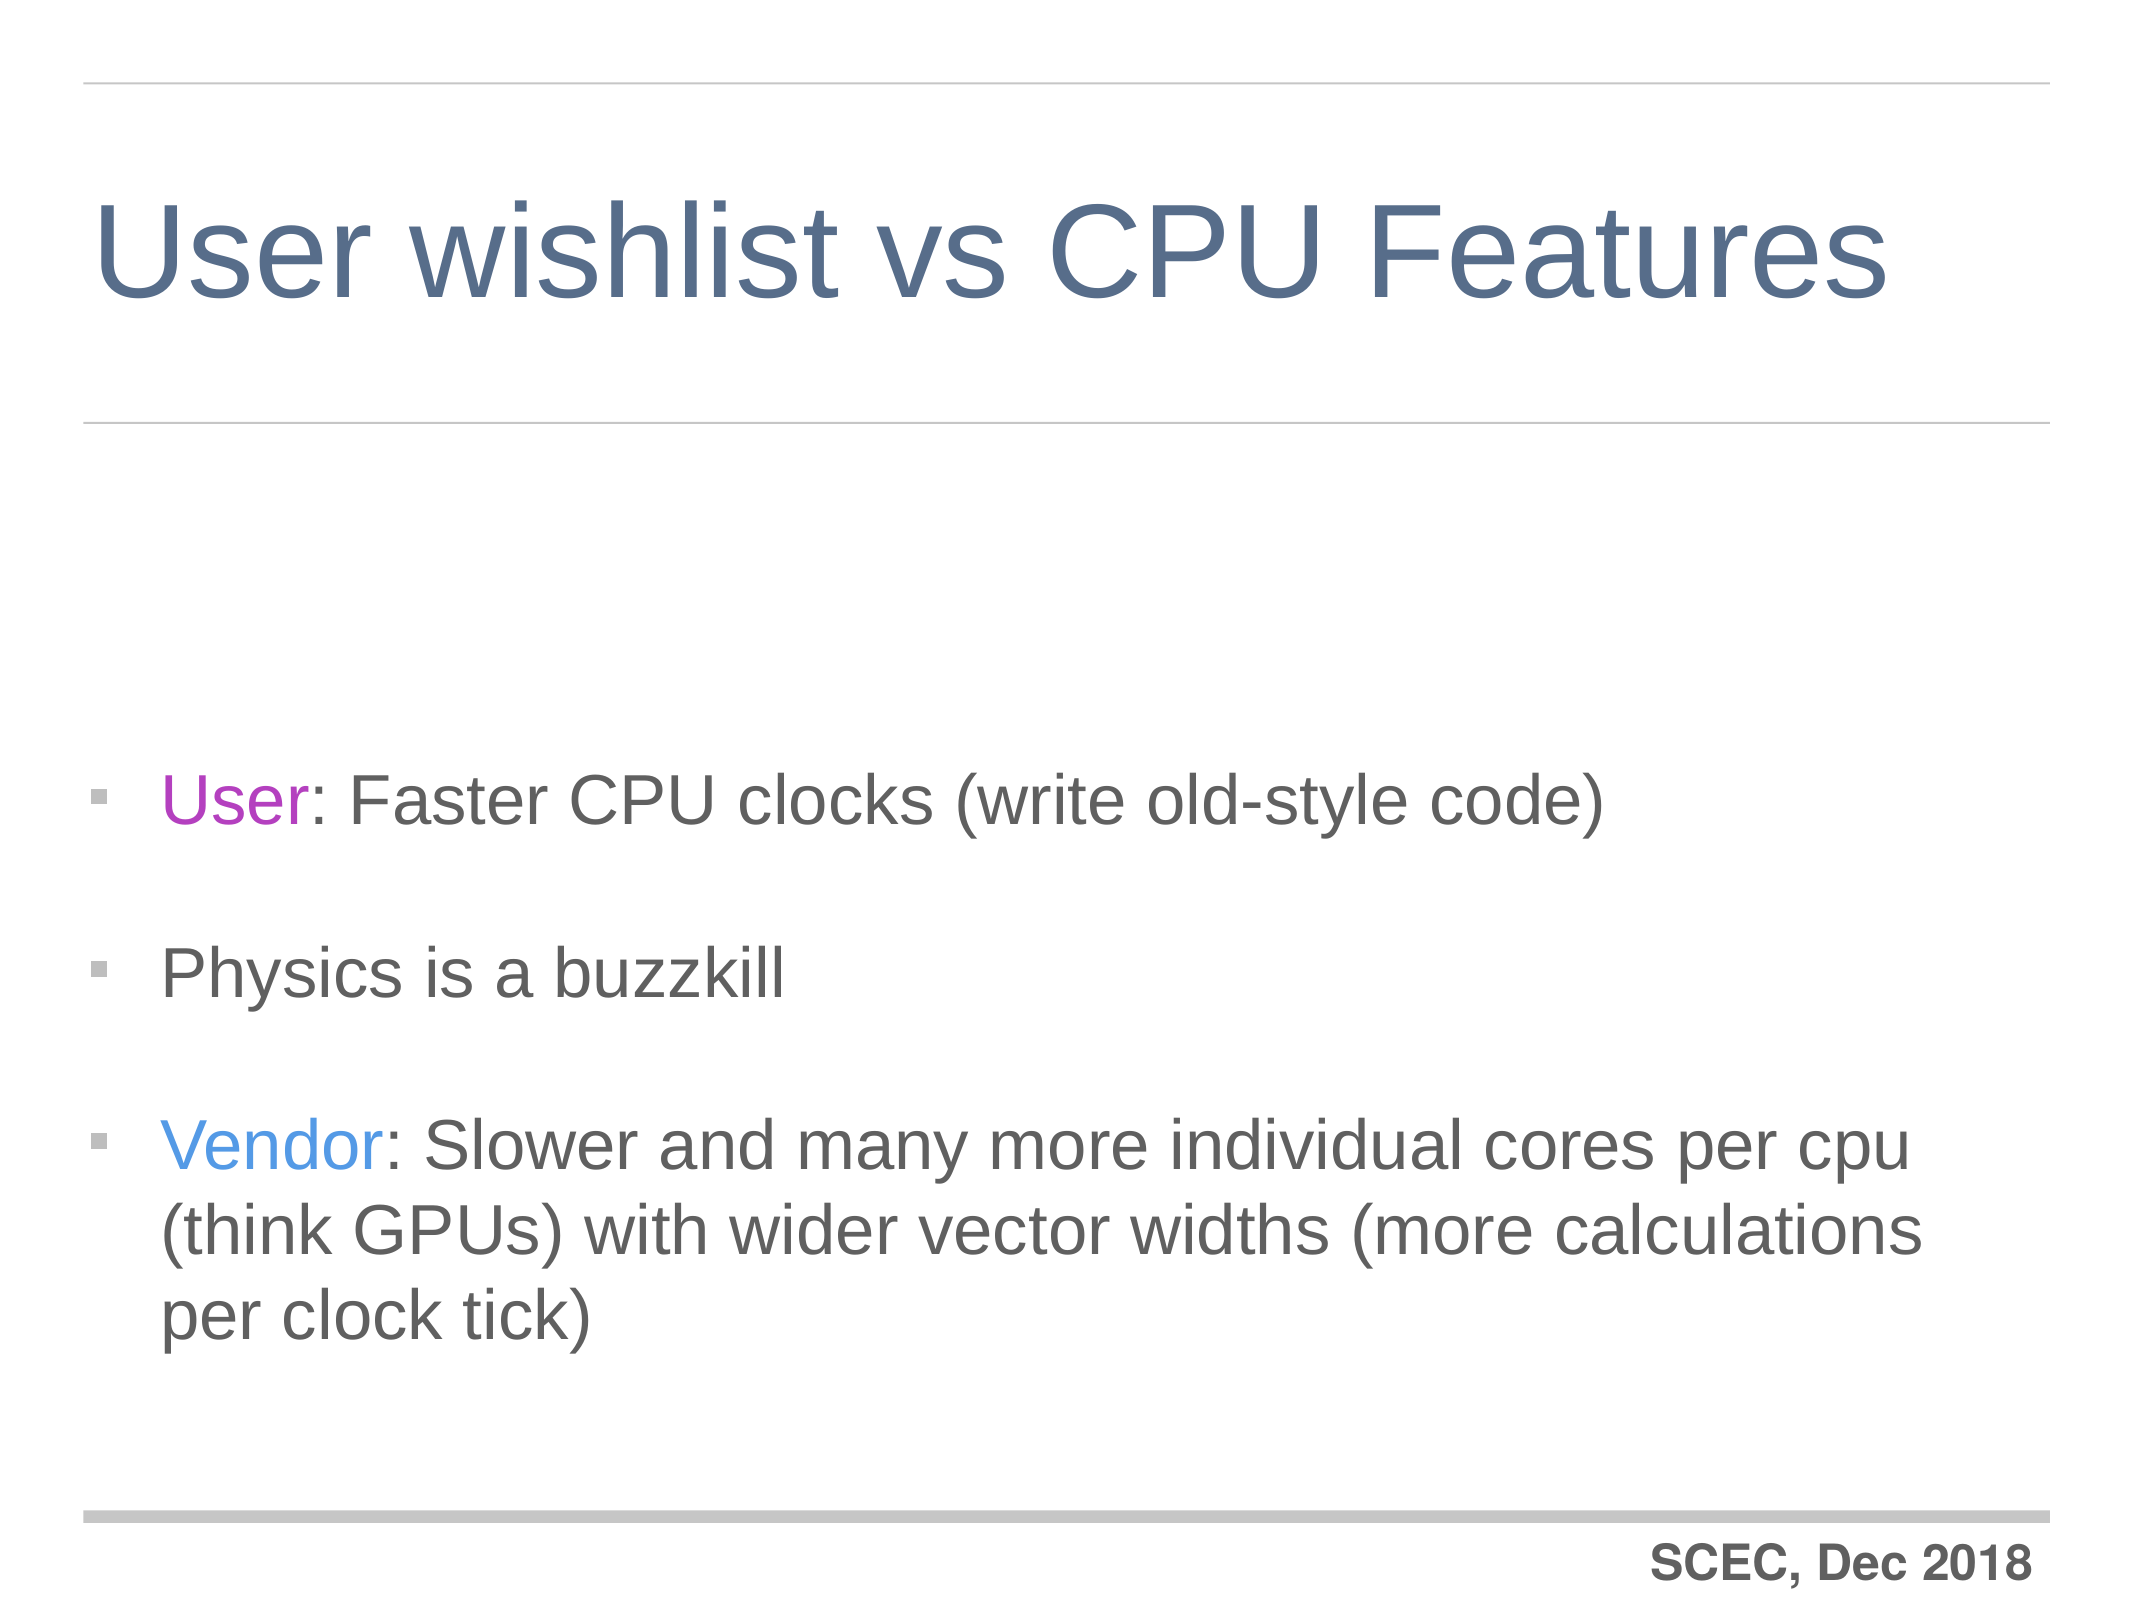

# User wishlist vs CPU Features

User: Faster CPU clocks (write old-style code)
Physics is a buzzkill
Vendor: Slower and many more individual cores per cpu (think GPUs) with wider vector widths (more calculations per clock tick)